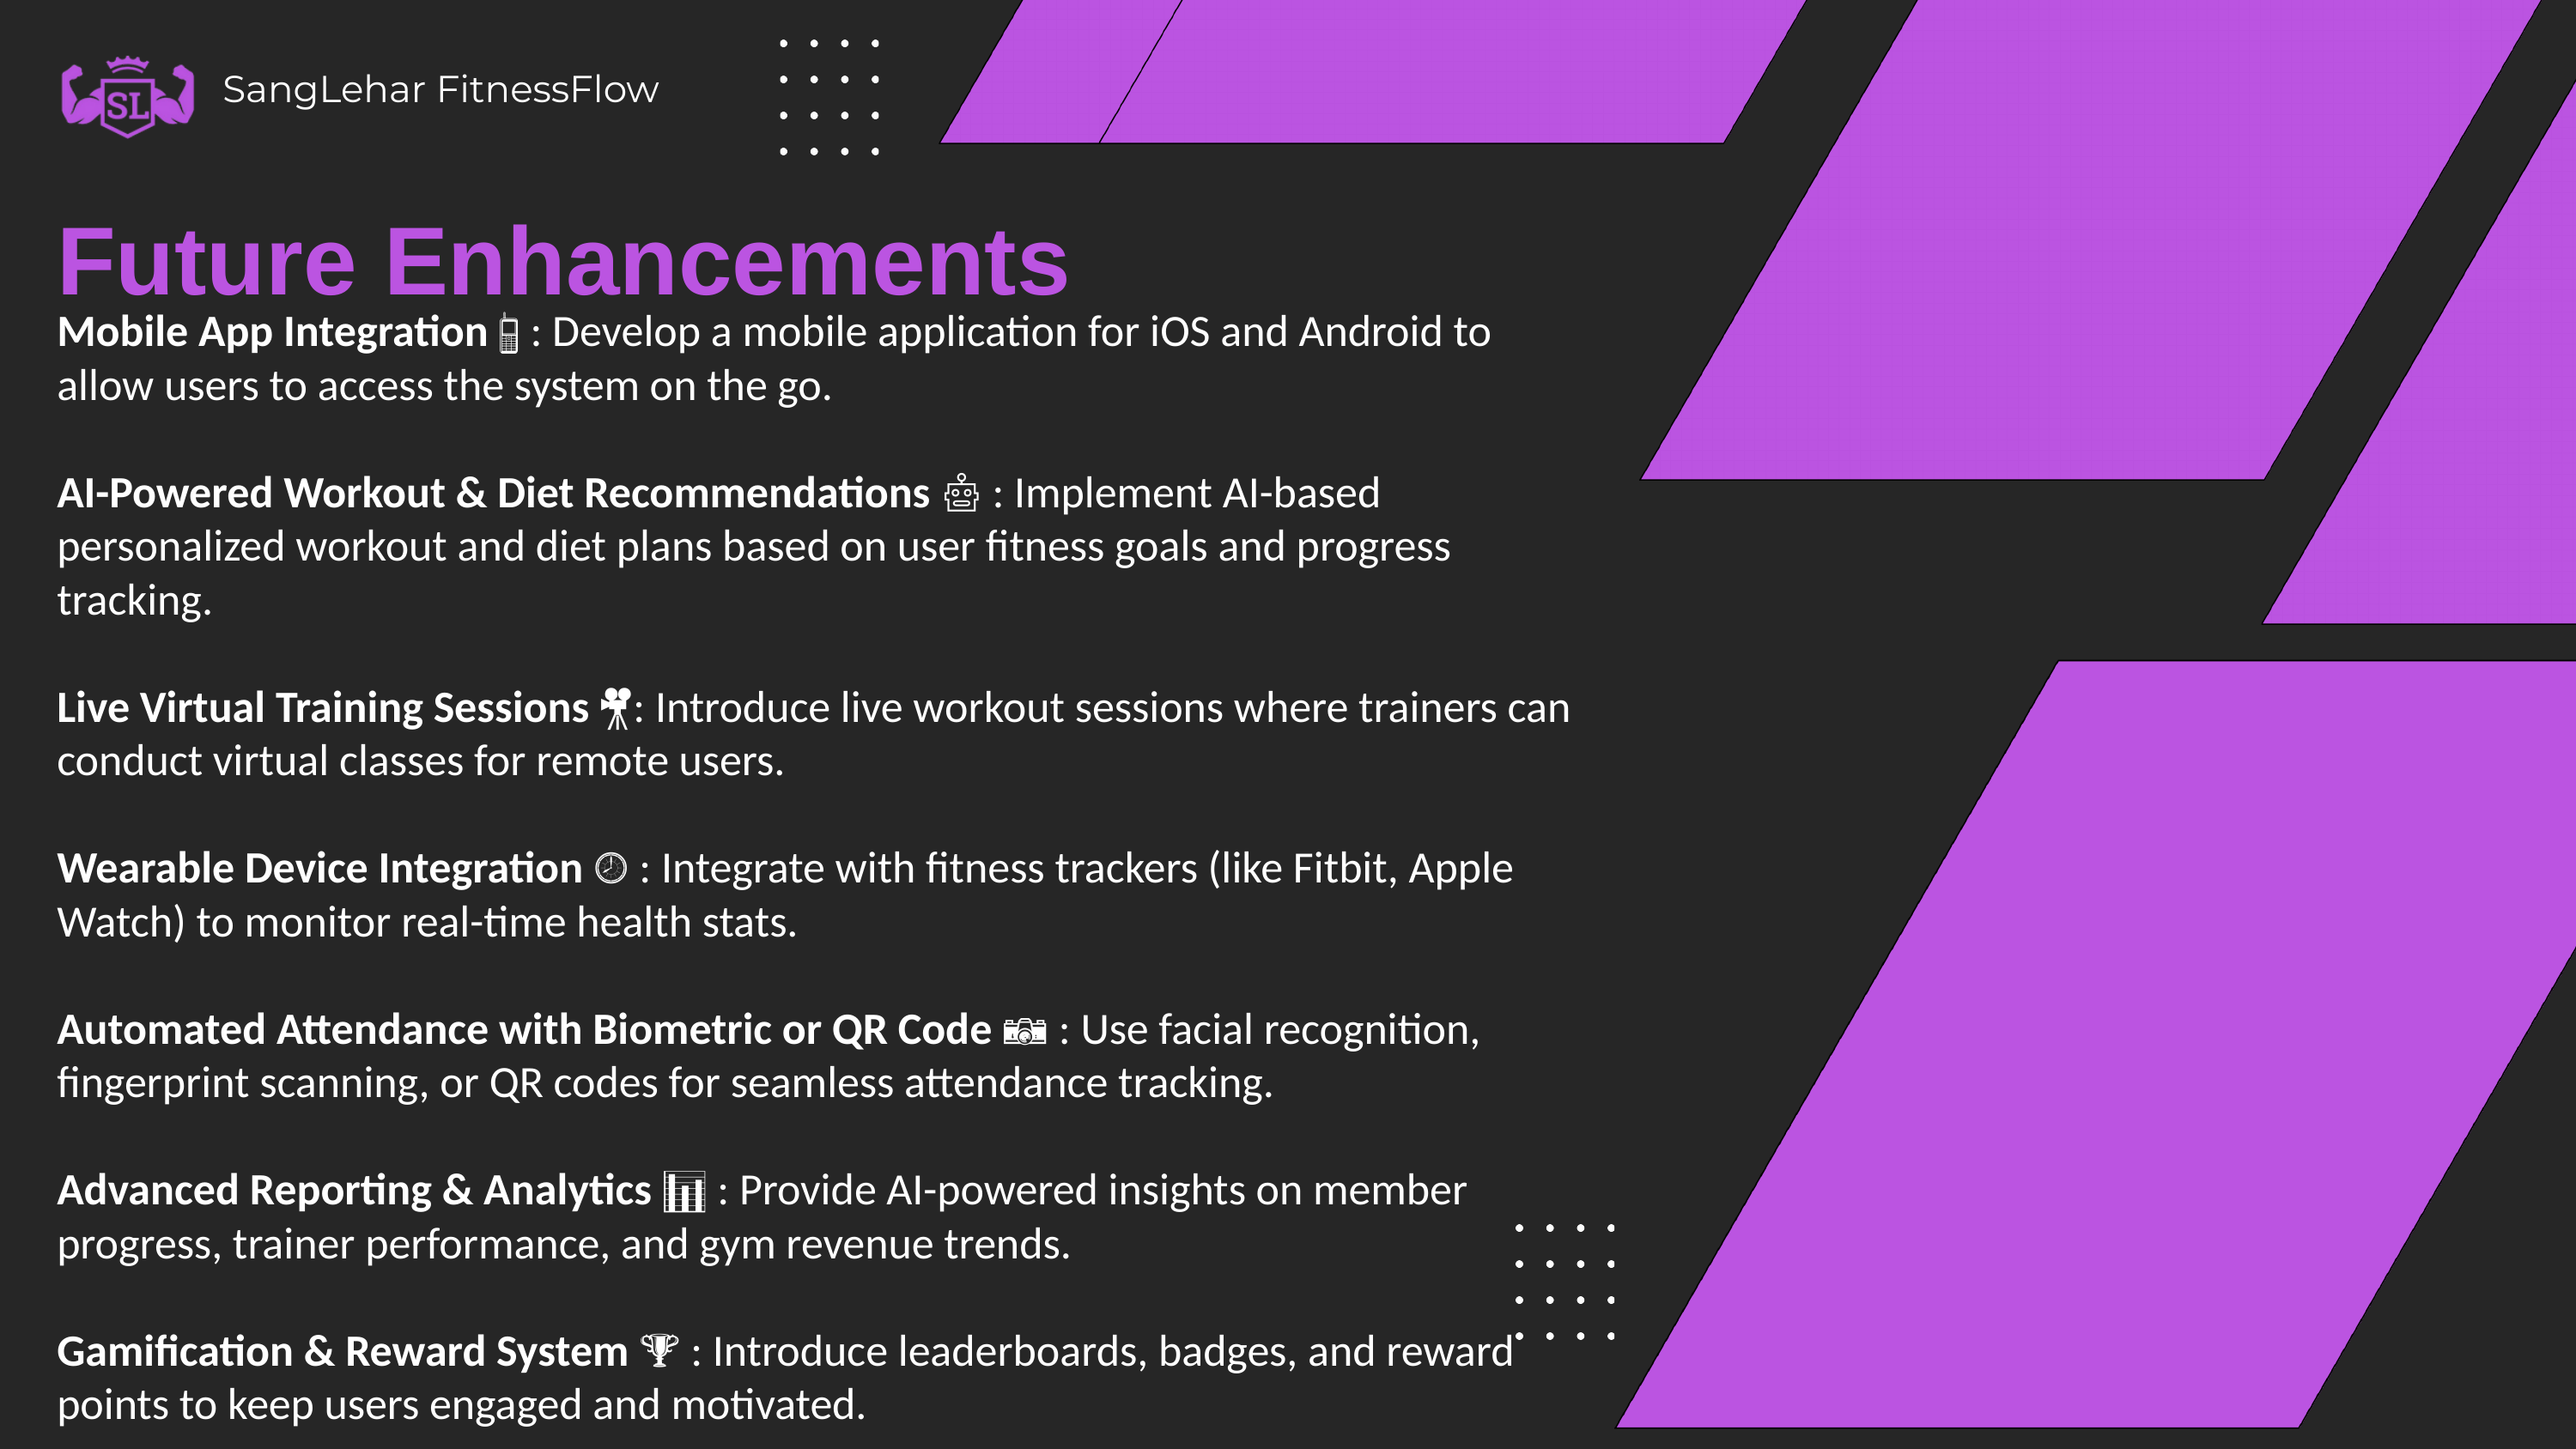

SangLehar FitnessFlow

Future Enhancements

Mobile App Integration 📱 : Develop a mobile application for iOS and Android to allow users to access the system on the go.

AI-Powered Workout & Diet Recommendations 🤖 : Implement AI-based personalized workout and diet plans based on user fitness goals and progress tracking.

Live Virtual Training Sessions 🎥: Introduce live workout sessions where trainers can conduct virtual classes for remote users.

Wearable Device Integration ⌚ : Integrate with fitness trackers (like Fitbit, Apple Watch) to monitor real-time health stats.

Automated Attendance with Biometric or QR Code 📷 : Use facial recognition, fingerprint scanning, or QR codes for seamless attendance tracking.

Advanced Reporting & Analytics 📊 : Provide AI-powered insights on member progress, trainer performance, and gym revenue trends.

Gamification & Reward System 🏆 : Introduce leaderboards, badges, and reward points to keep users engaged and motivated.